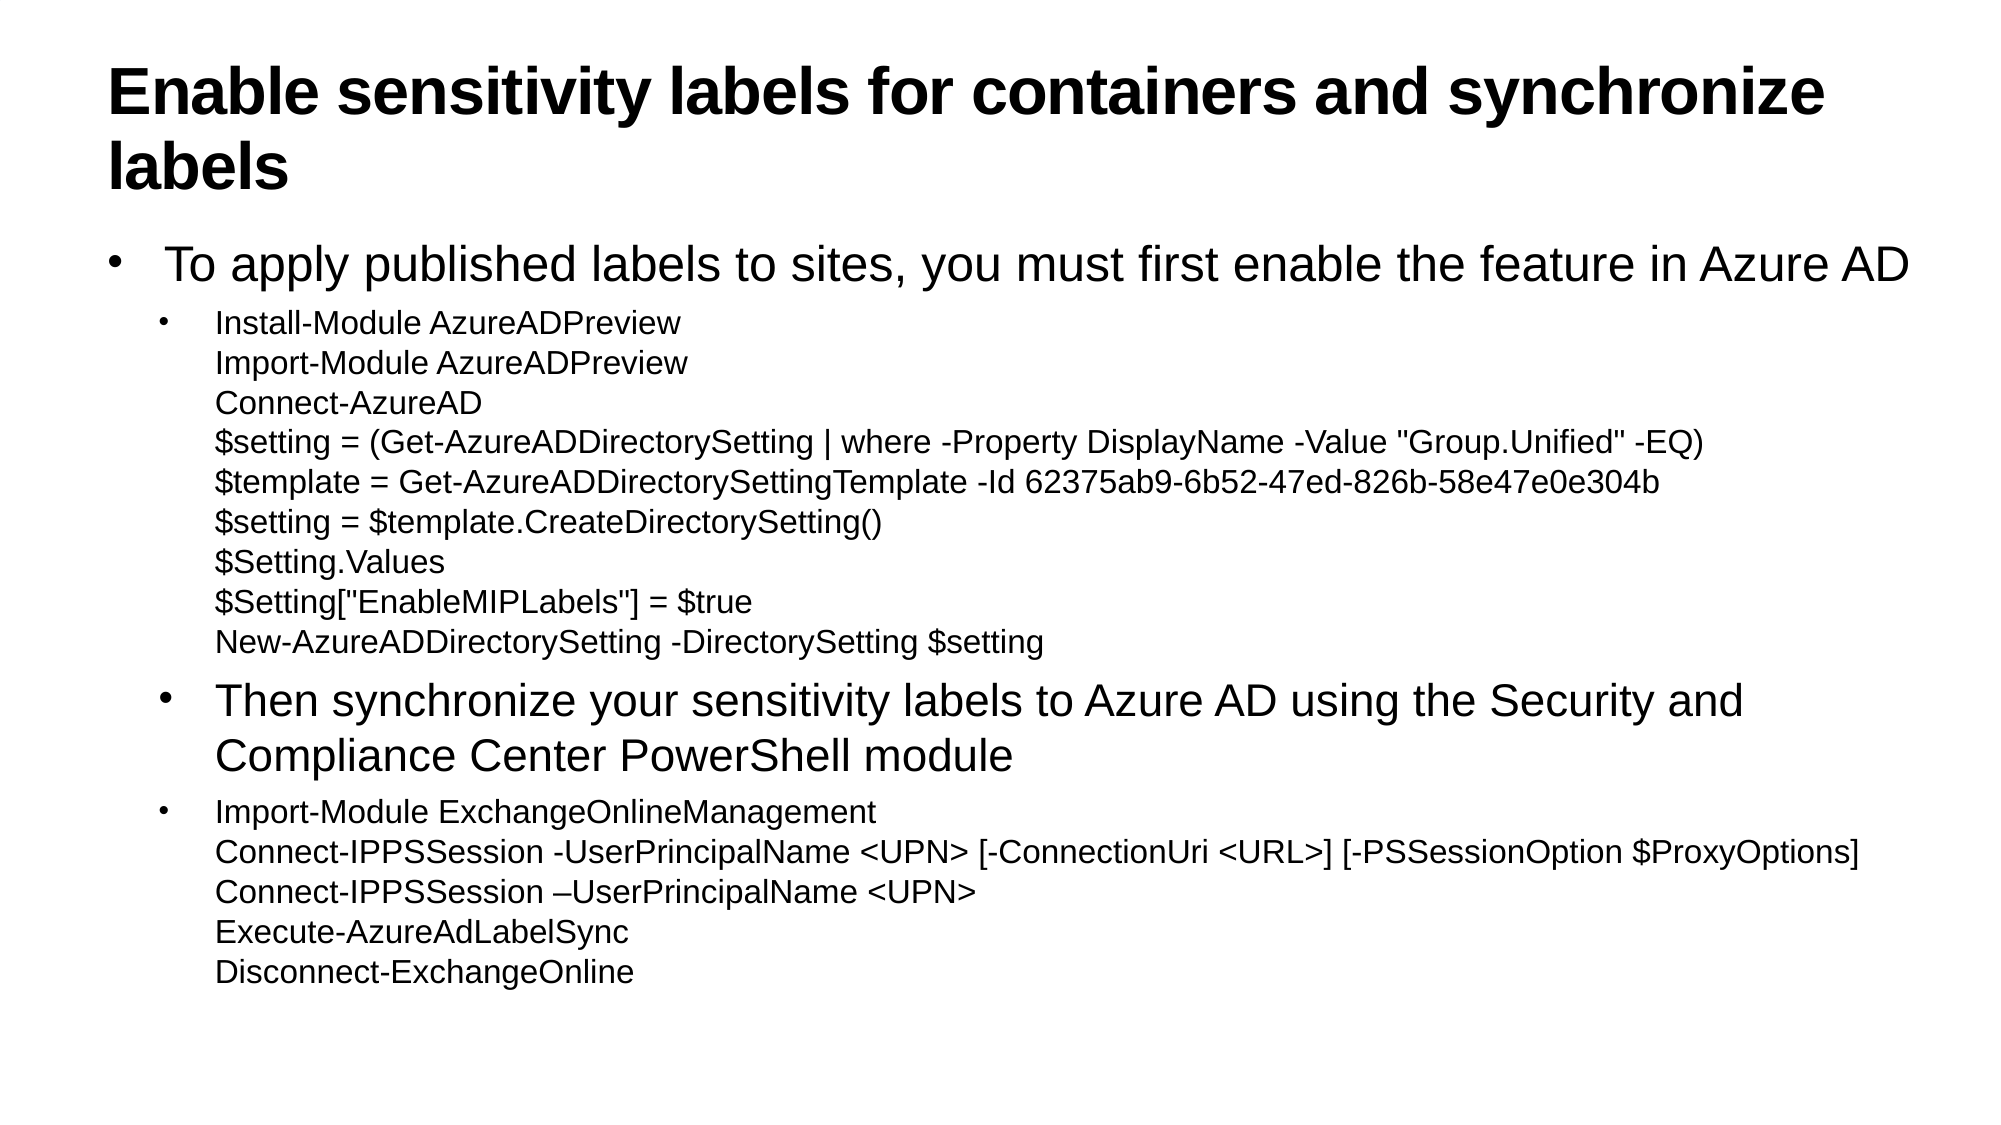

# Enable sensitivity labels for containers and synchronize labels
To apply published labels to sites, you must first enable the feature in Azure AD
Install-Module AzureADPreview
Import-Module AzureADPreview
Connect-AzureAD
$setting = (Get-AzureADDirectorySetting | where -Property DisplayName -Value "Group.Unified" -EQ)
$template = Get-AzureADDirectorySettingTemplate -Id 62375ab9-6b52-47ed-826b-58e47e0e304b
$setting = $template.CreateDirectorySetting()
$Setting.Values
$Setting["EnableMIPLabels"] = $true
New-AzureADDirectorySetting -DirectorySetting $setting
Then synchronize your sensitivity labels to Azure AD using the Security and Compliance Center PowerShell module
Import-Module ExchangeOnlineManagement
Connect-IPPSSession -UserPrincipalName <UPN> [-ConnectionUri <URL>] [-PSSessionOption $ProxyOptions]
Connect-IPPSSession –UserPrincipalName <UPN>
Execute-AzureAdLabelSync
Disconnect-ExchangeOnline